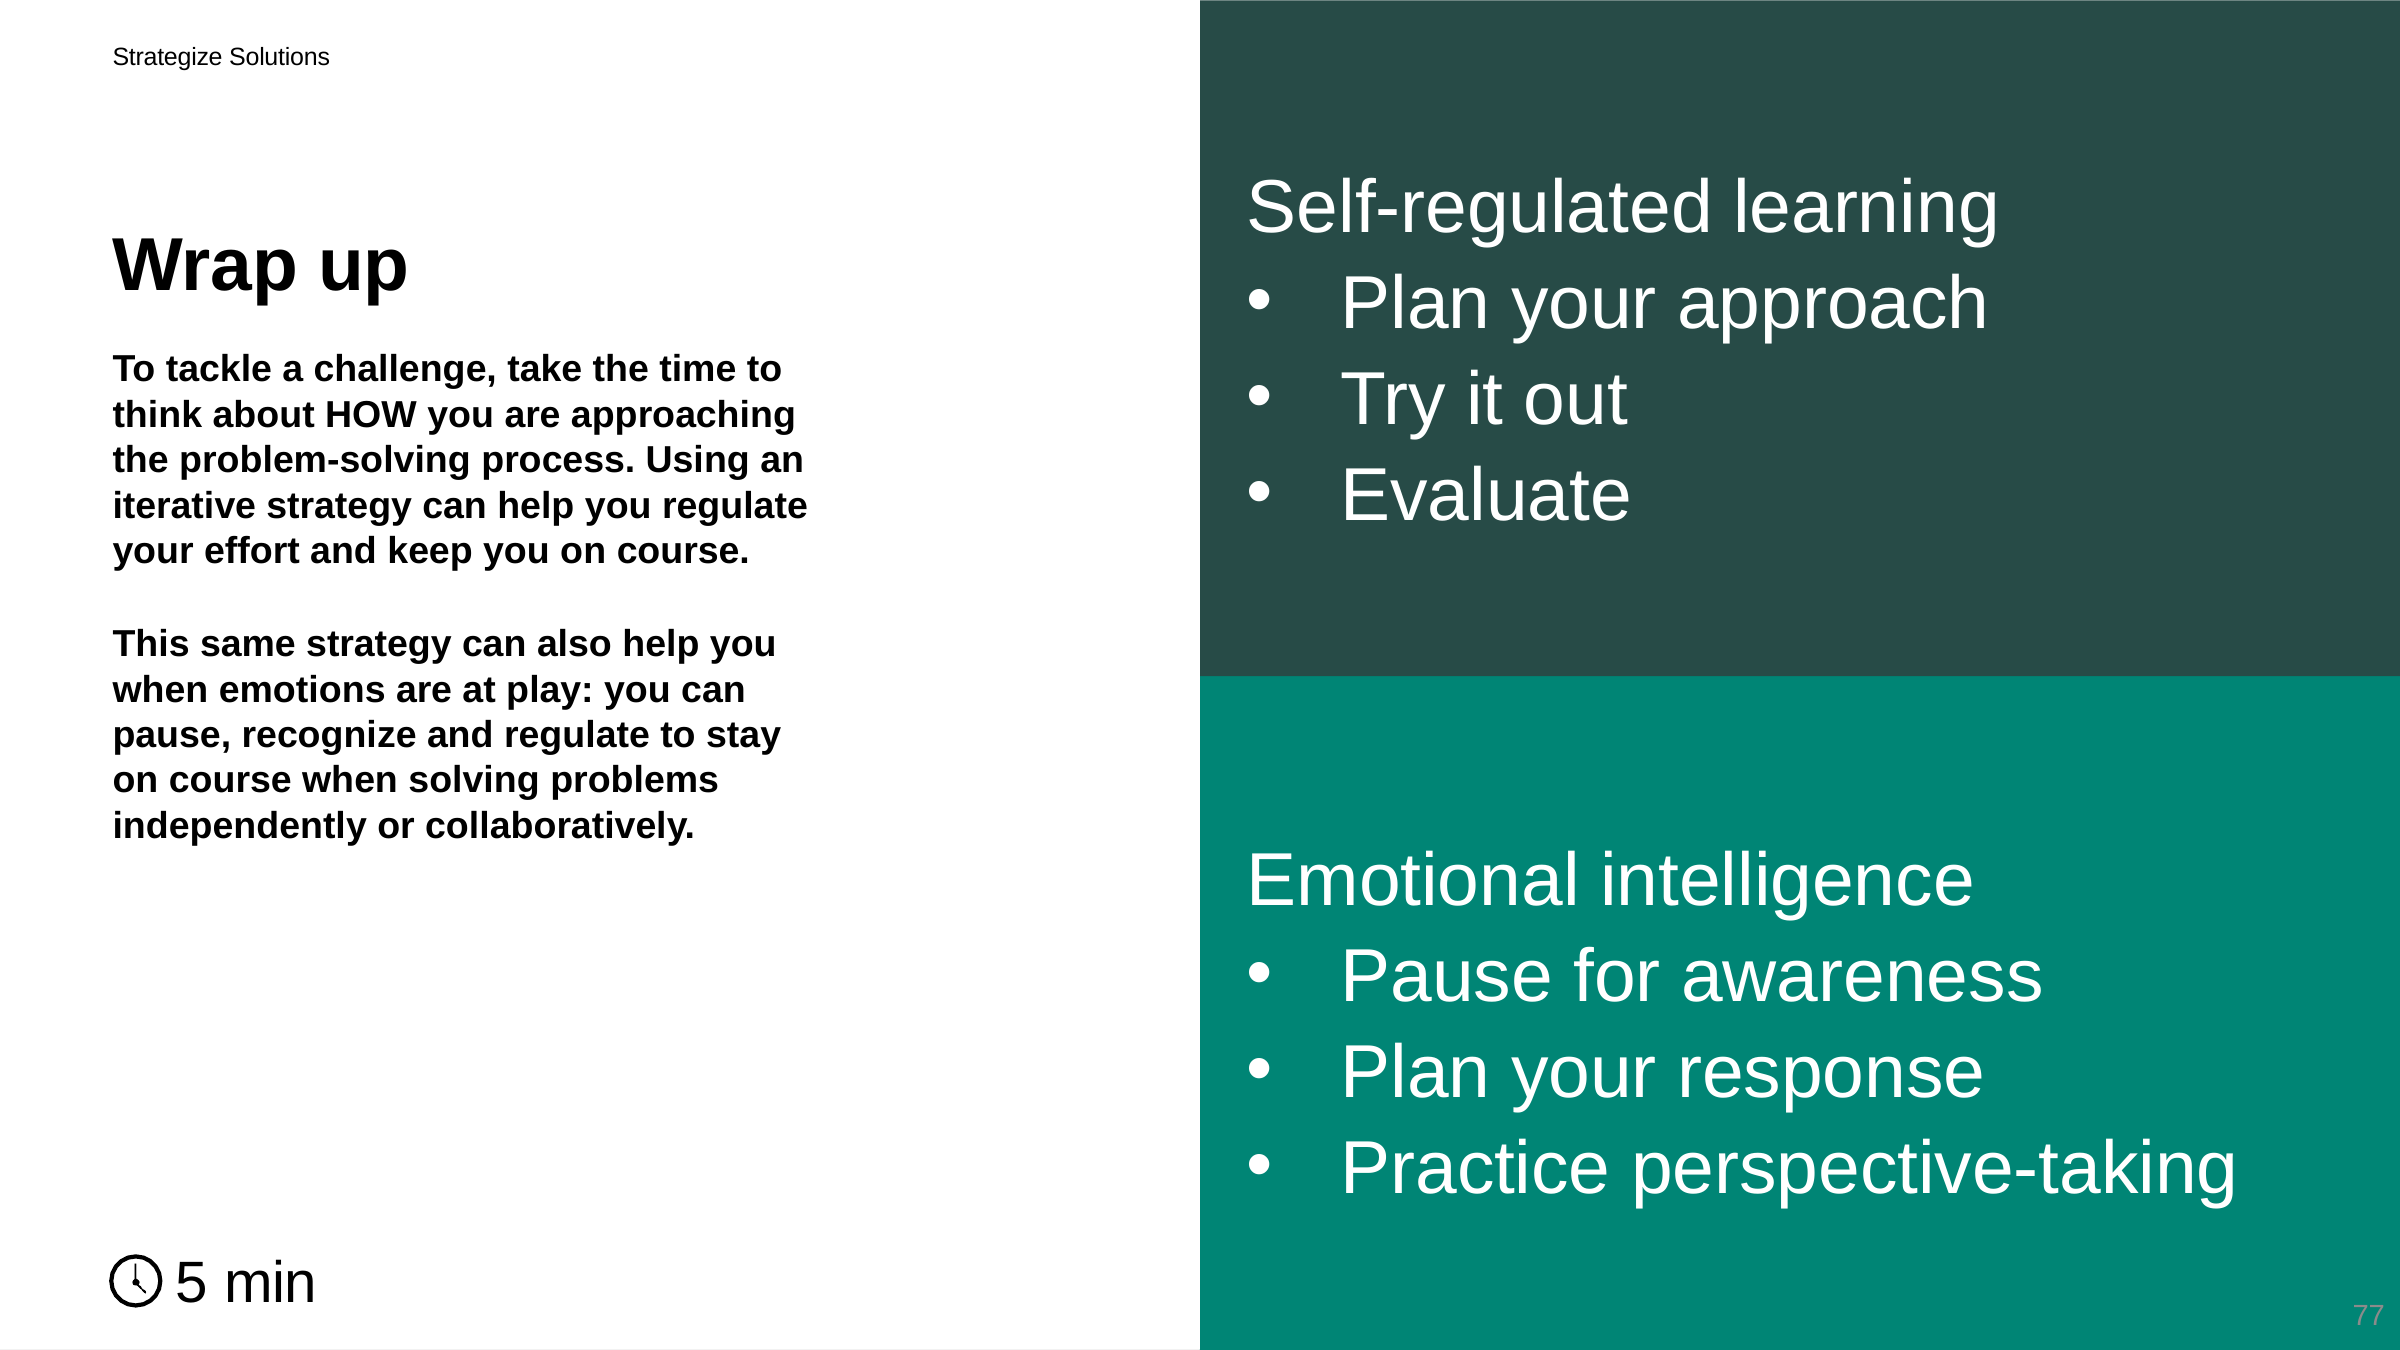

Strategize Solutions
Self-regulated learning
Plan your approach
Try it out
Evaluate
Wrap up
To tackle a challenge, take the time to think about HOW you are approaching the problem-solving process. Using an iterative strategy can help you regulate your effort and keep you on course.

This same strategy can also help you when emotions are at play: you can pause, recognize and regulate to stay on course when solving problems independently or collaboratively.
Emotional intelligence
Pause for awareness
Plan your response
Practice perspective-taking

5 min

77